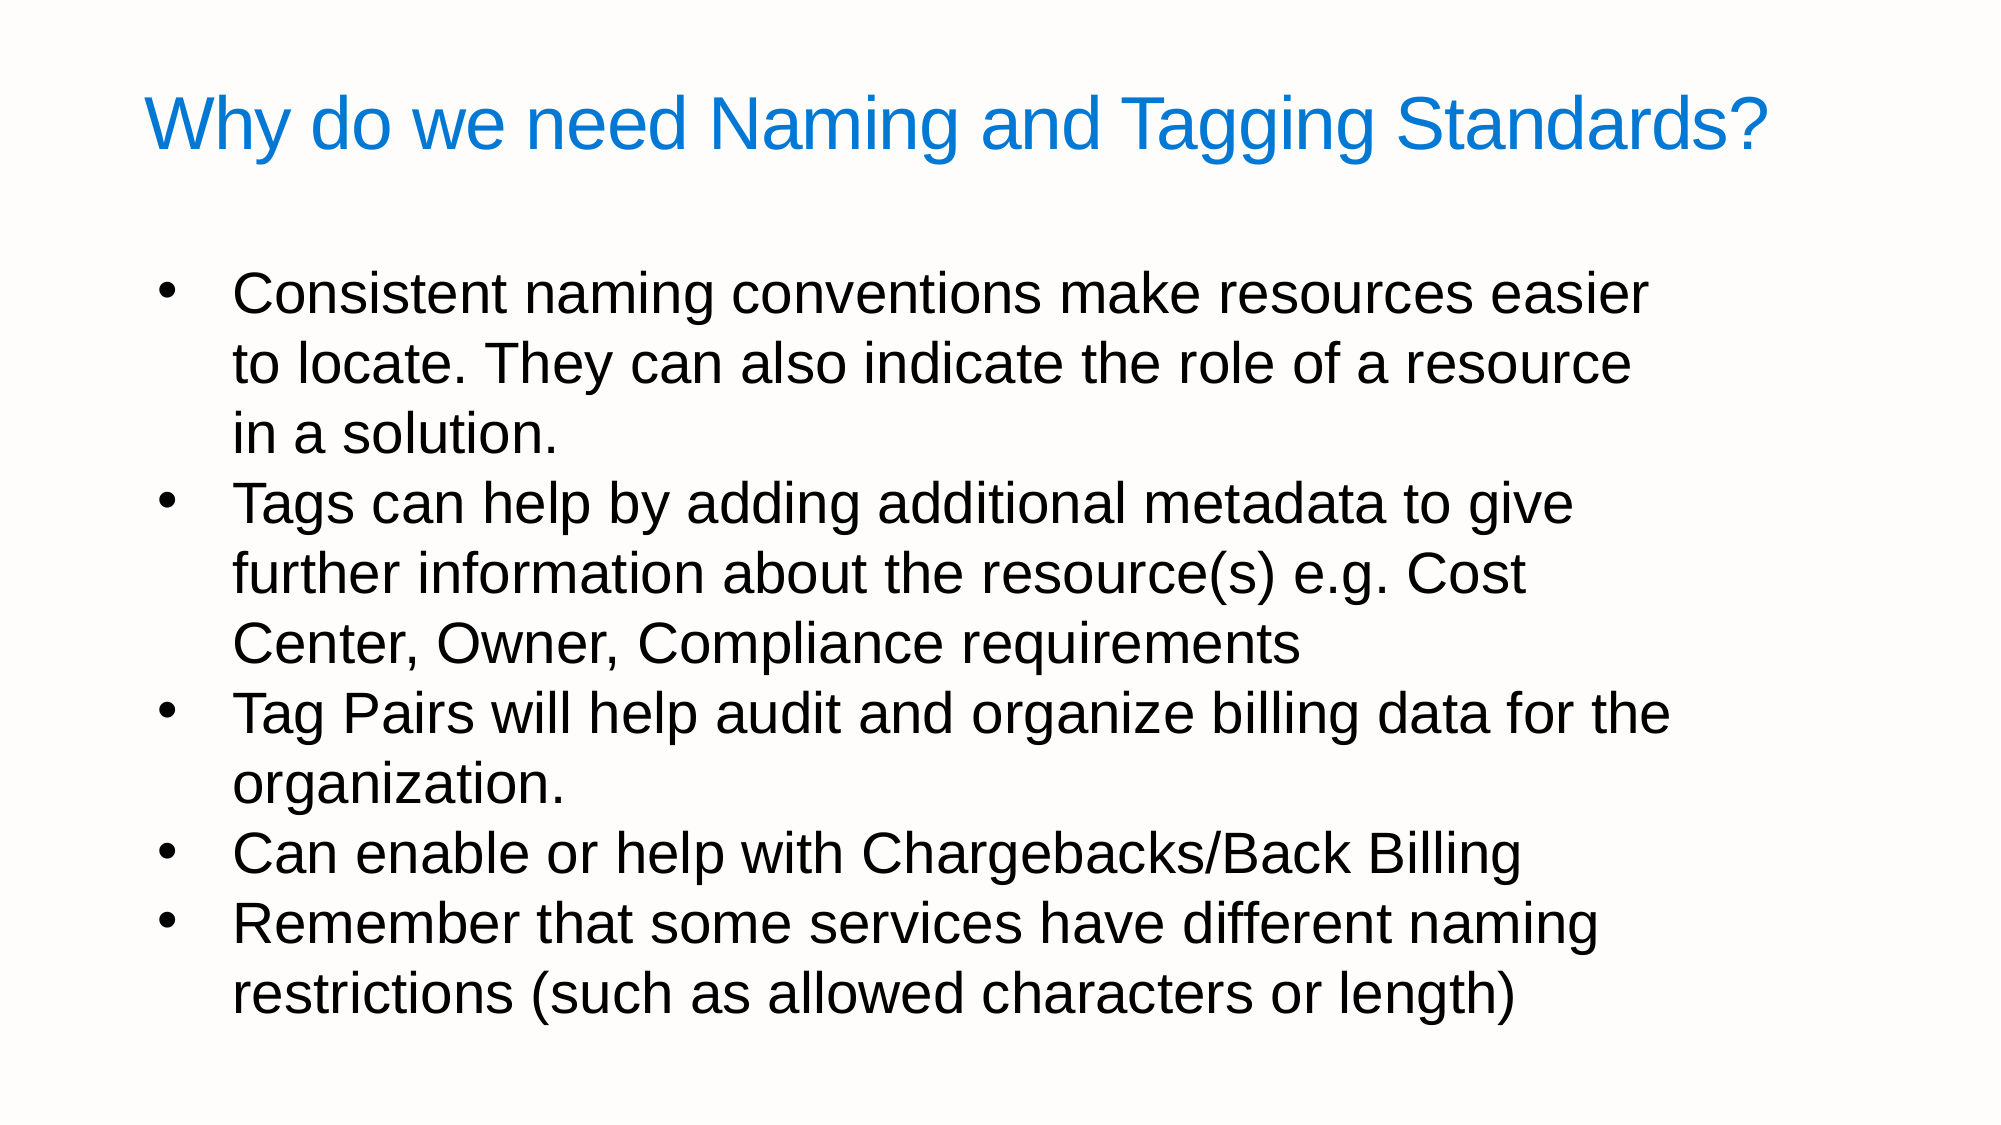

# Why do we need Naming and Tagging Standards?

Consistent naming conventions make resources easier to locate. They can also indicate the role of a resource in a solution.
Tags can help by adding additional metadata to give further information about the resource(s) e.g. Cost Center, Owner, Compliance requirements
Tag Pairs will help audit and organize billing data for the organization.
Can enable or help with Chargebacks/Back Billing
Remember that some services have different naming restrictions (such as allowed characters or length)